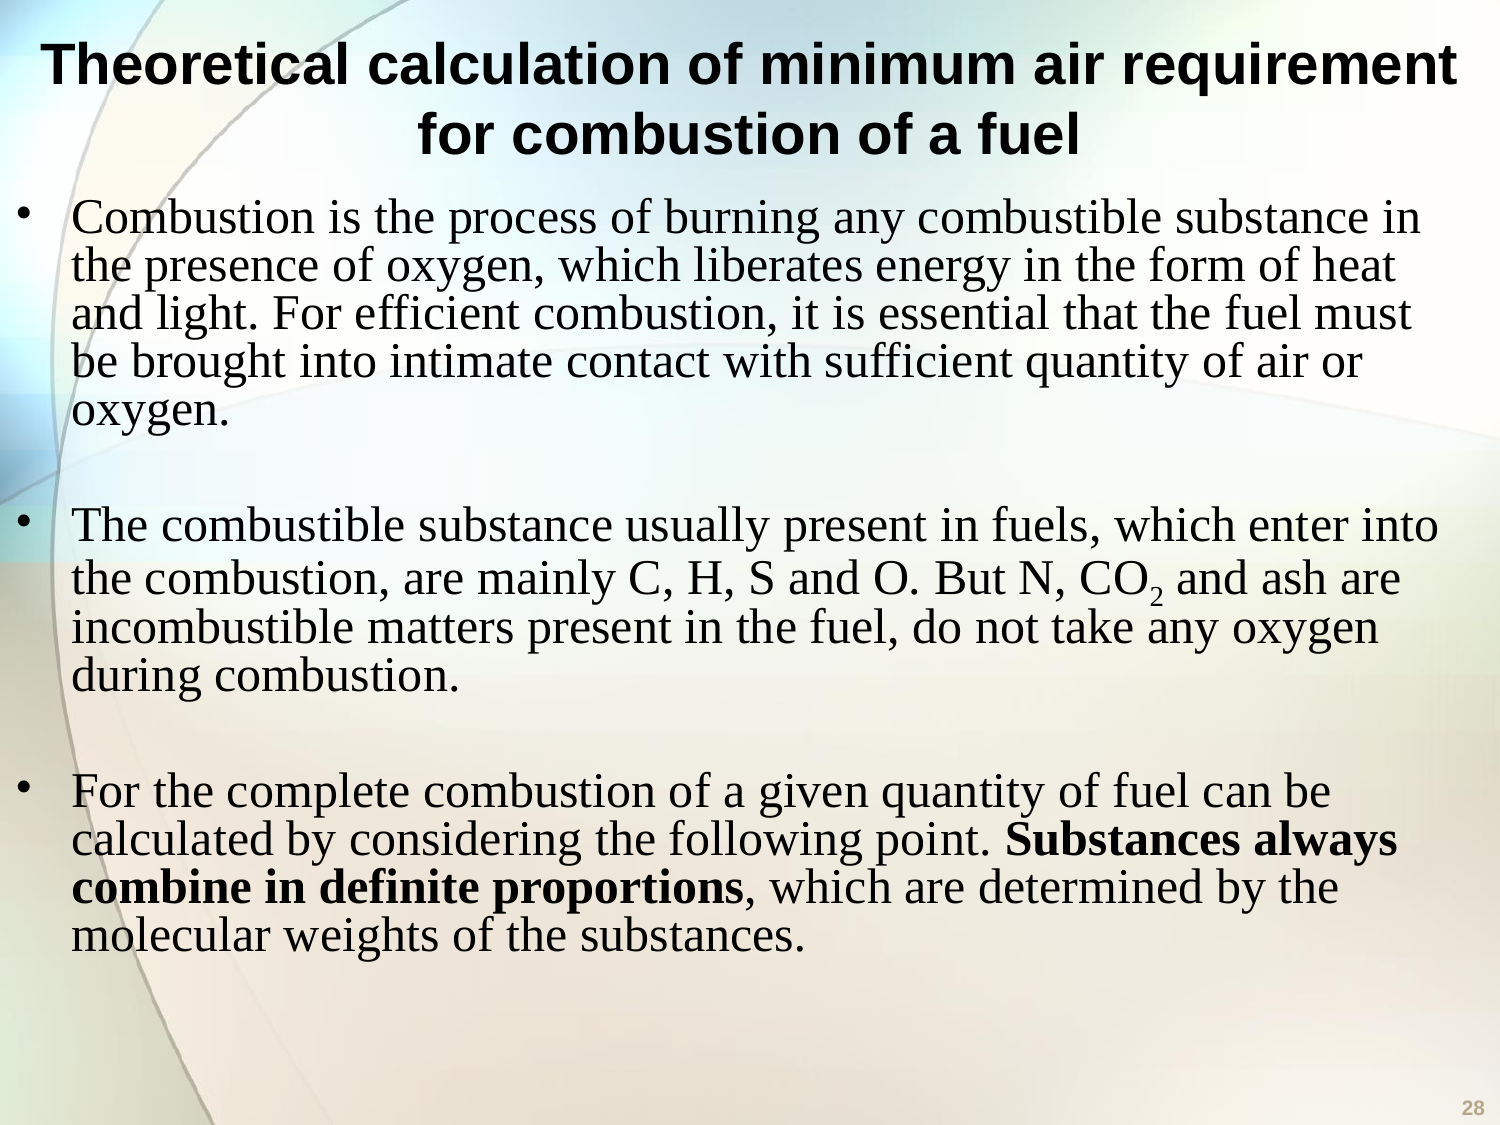

Theoretical calculation of minimum air requirement for combustion of a fuel
Combustion is the process of burning any combustible substance in the presence of oxygen, which liberates energy in the form of heat and light. For efficient combustion, it is essential that the fuel must be brought into intimate contact with sufficient quantity of air or oxygen.

The combustible substance usually present in fuels, which enter into the combustion, are mainly C, H, S and O. But N, CO2 and ash are incombustible matters present in the fuel, do not take any oxygen during combustion.

For the complete combustion of a given quantity of fuel can be calculated by considering the following point. Substances always combine in definite proportions, which are determined by the molecular weights of the substances.
28